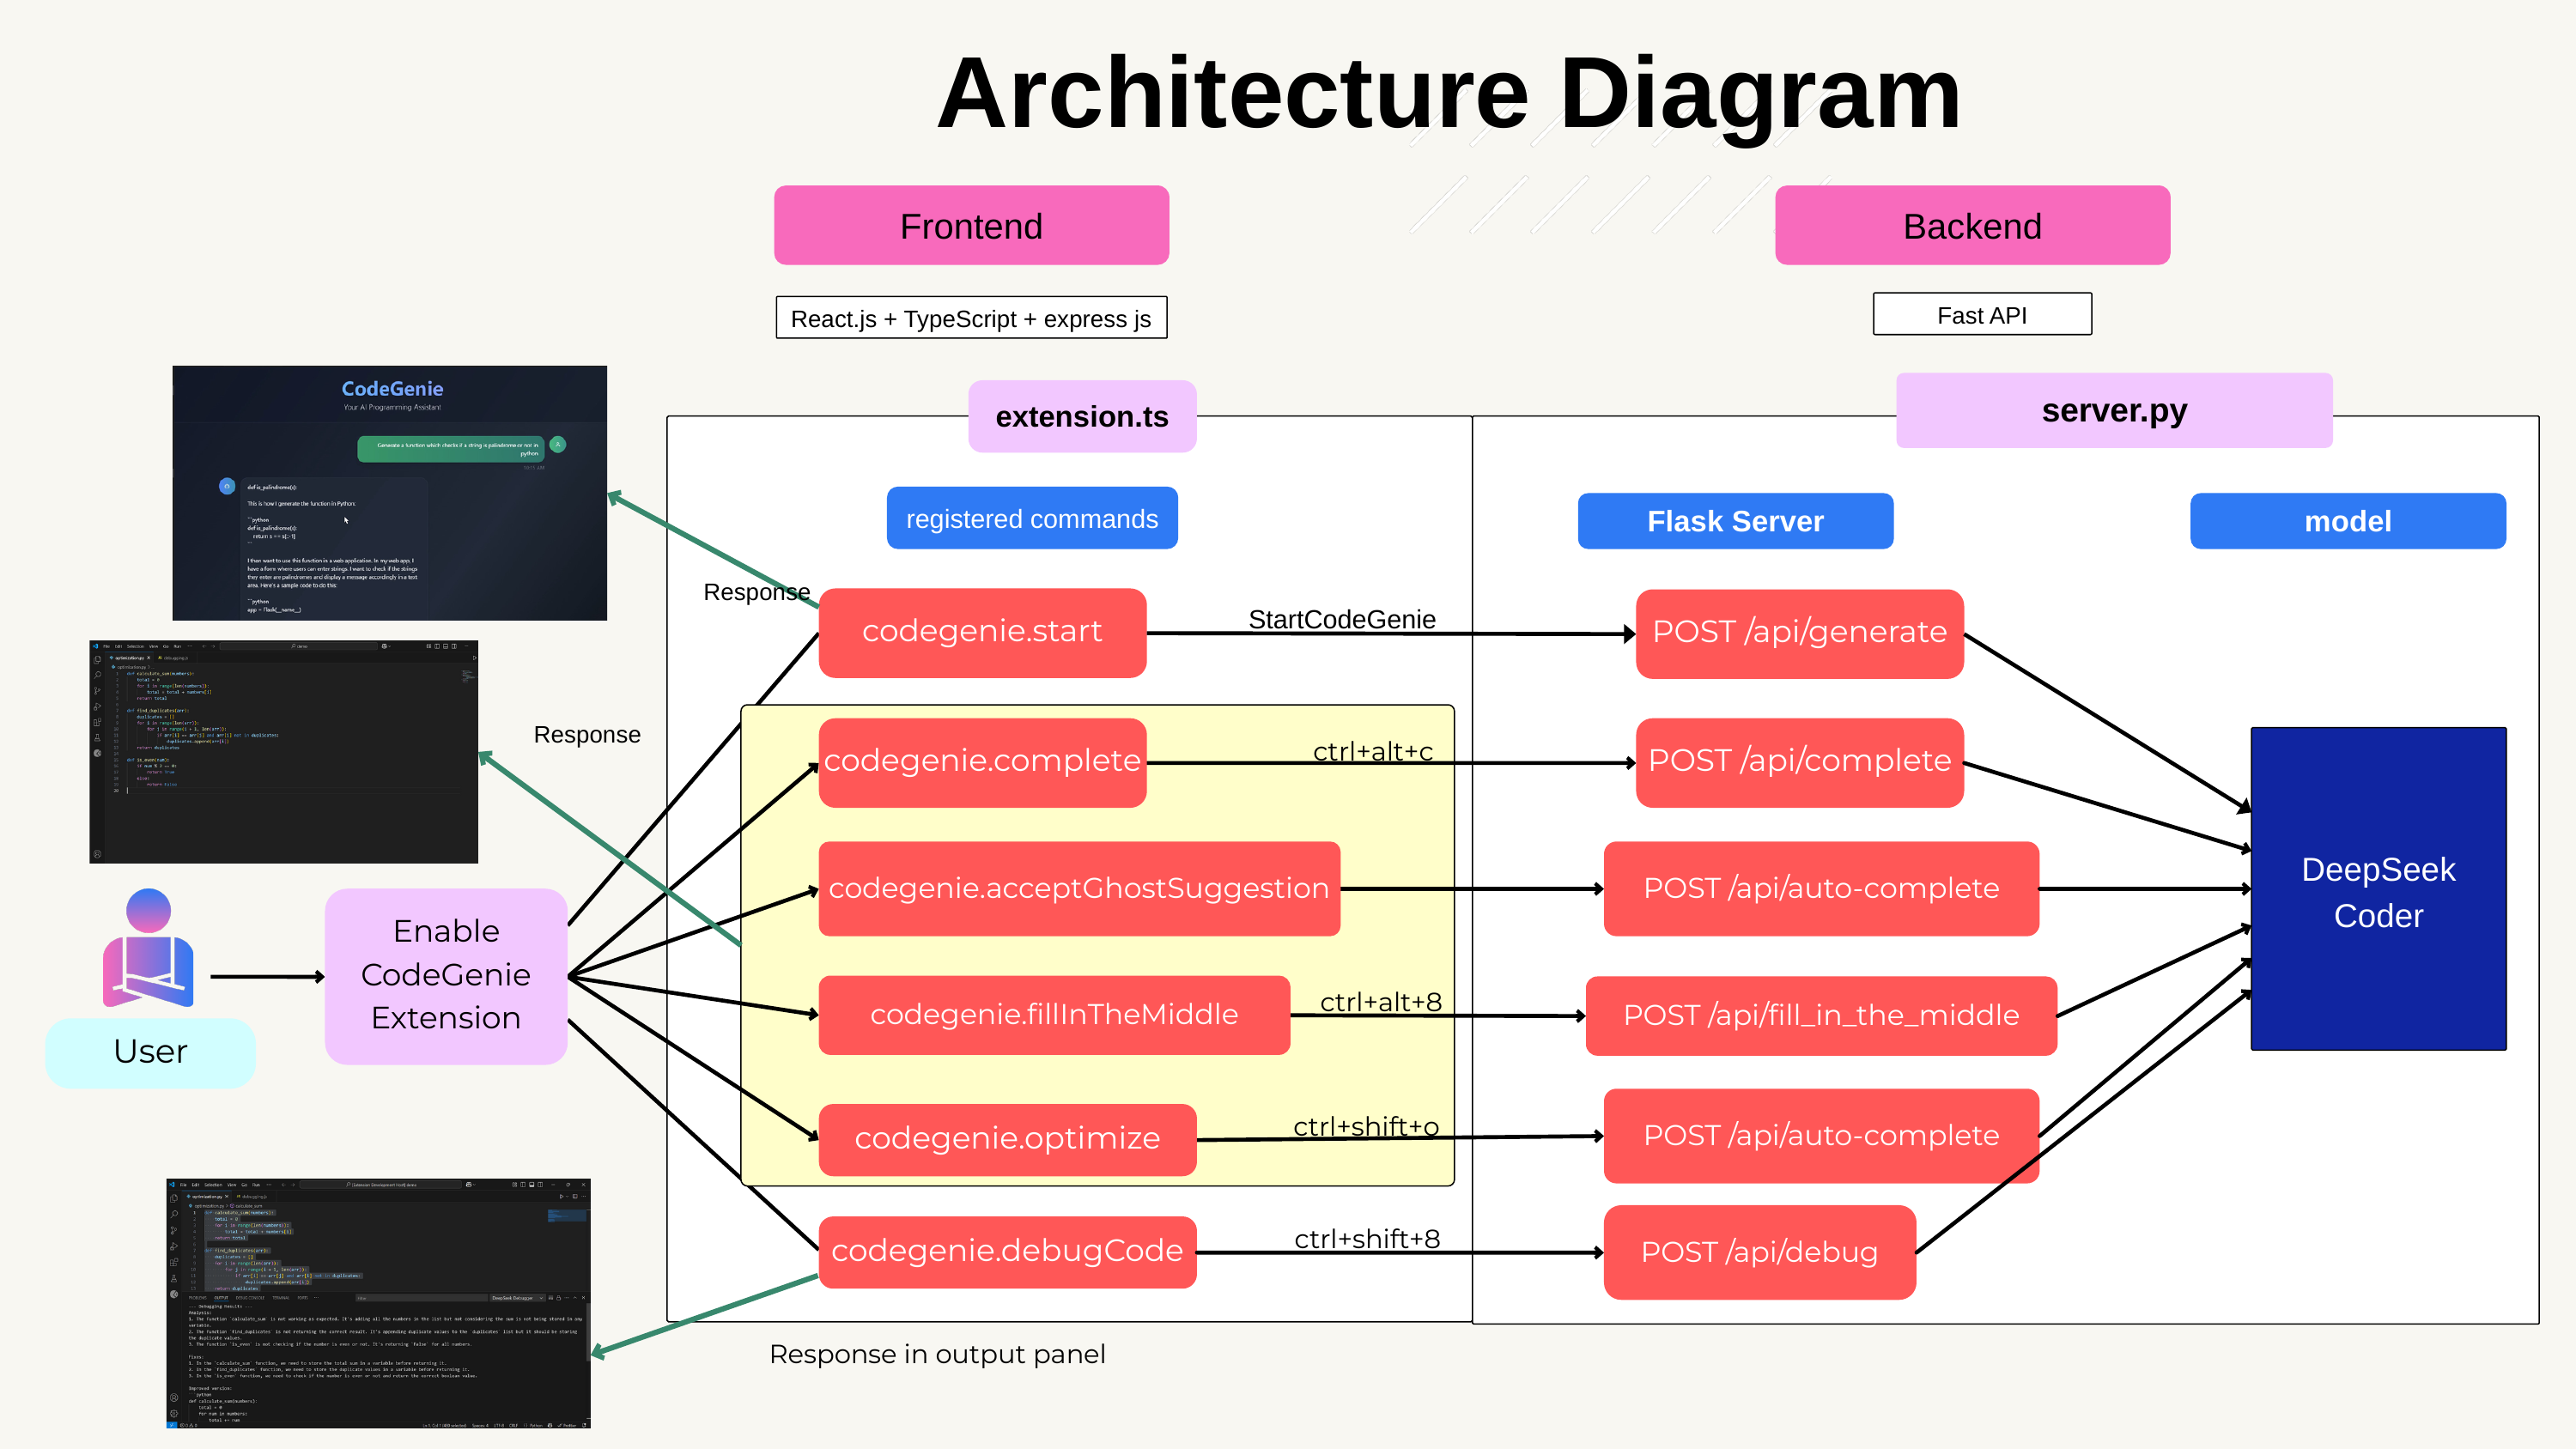

Architecture Diagram

Frontend

Backend

Fast API

React.js + TypeScript + express js

server.py

extension.ts

registered commands

Flask Server

model
Response

codegenie.start

POST /api/generate
StartCodeGenie

Response

codegenie.complete

POST /api/complete

DeepSeek Coder
ctrl+alt+c

codegenie.acceptGhostSuggestion

POST /api/auto-complete

Enable CodeGenie Extension

codegenie.fillInTheMiddle

POST /api/fill_in_the_middle

ctrl+alt+8

User

POST /api/auto-complete

codegenie.optimize
ctrl+shift+o

POST /api/debug

codegenie.debugCode
ctrl+shift+8

Response in output panel